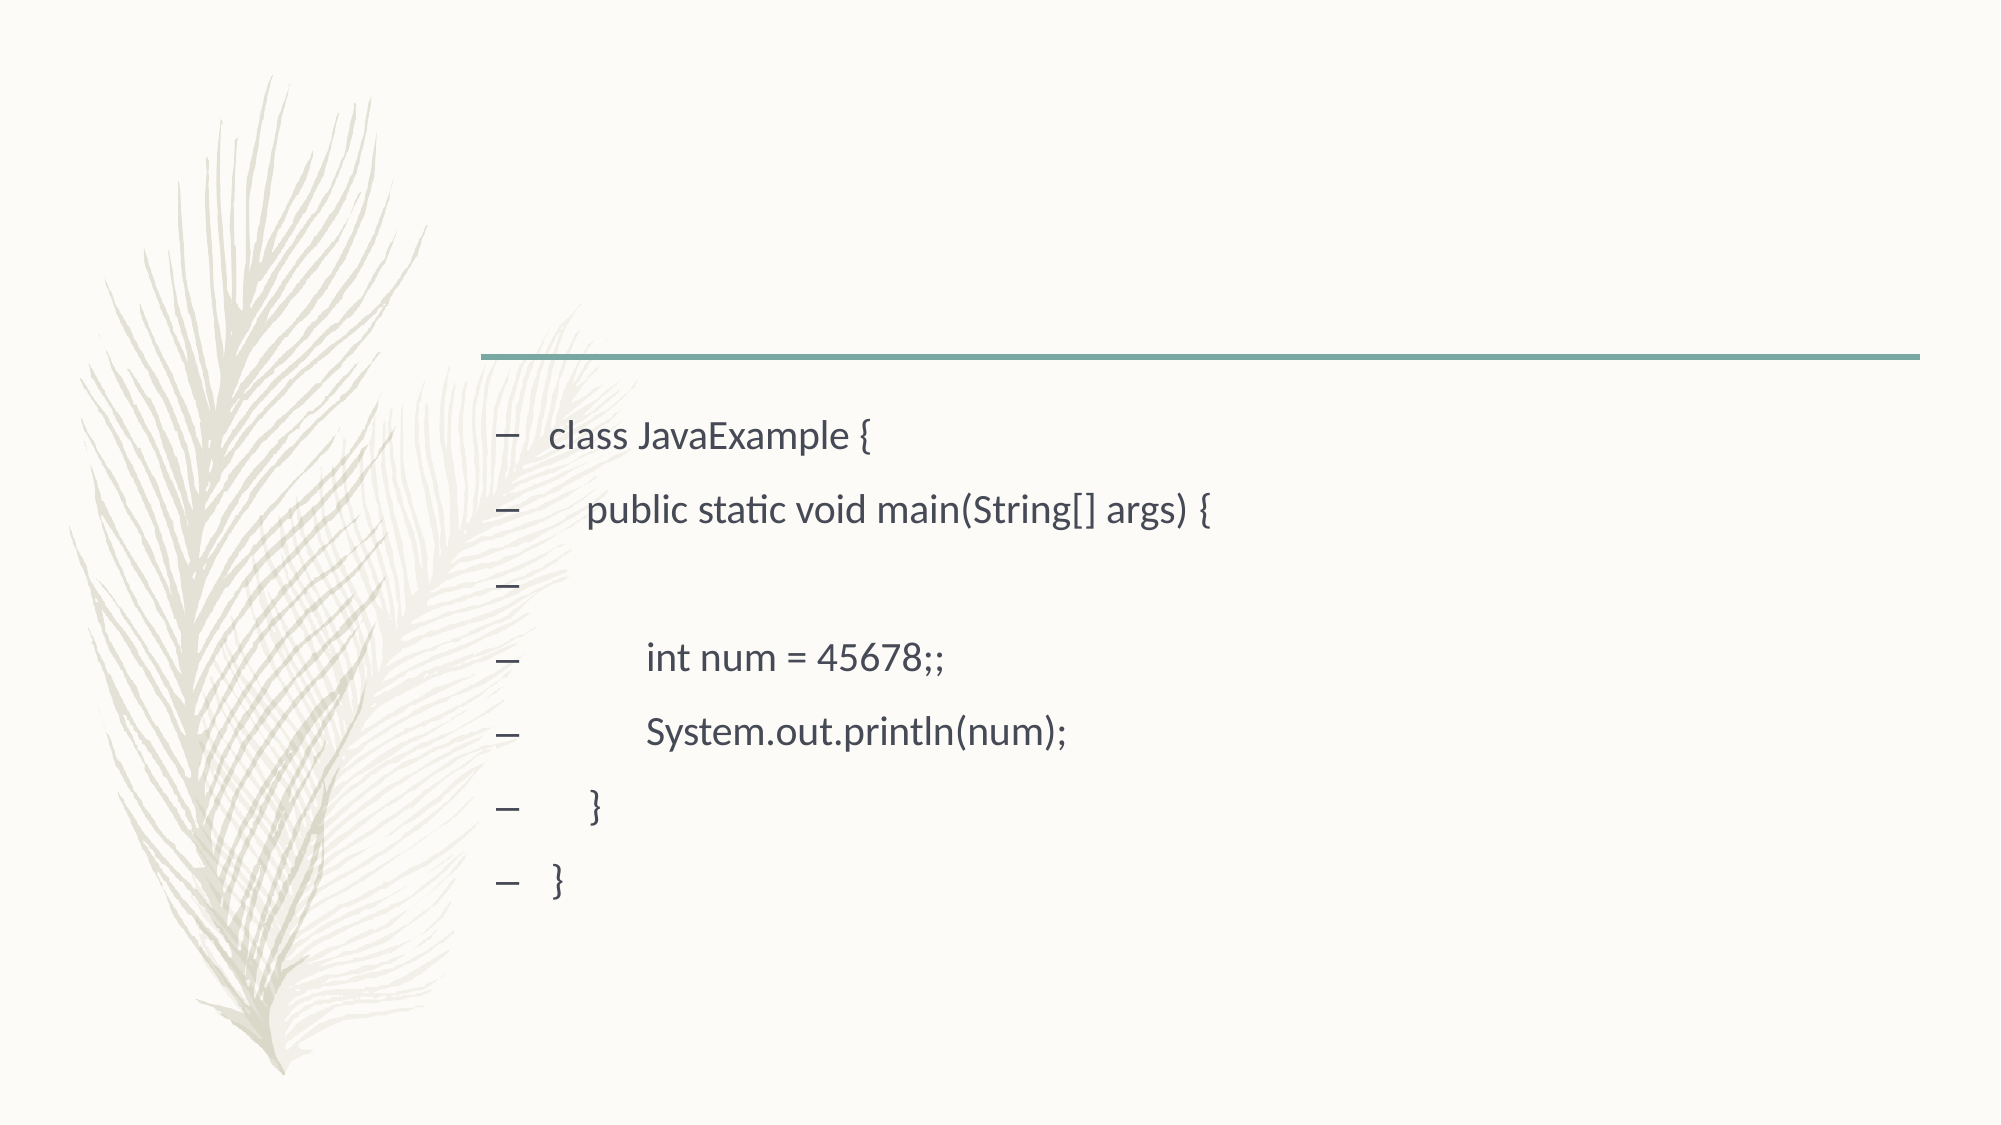

class JavaExample {
public static void main(String[] args) {
–
–
–
–	}
–	}
int num = 45678;;  System.out.println(num);